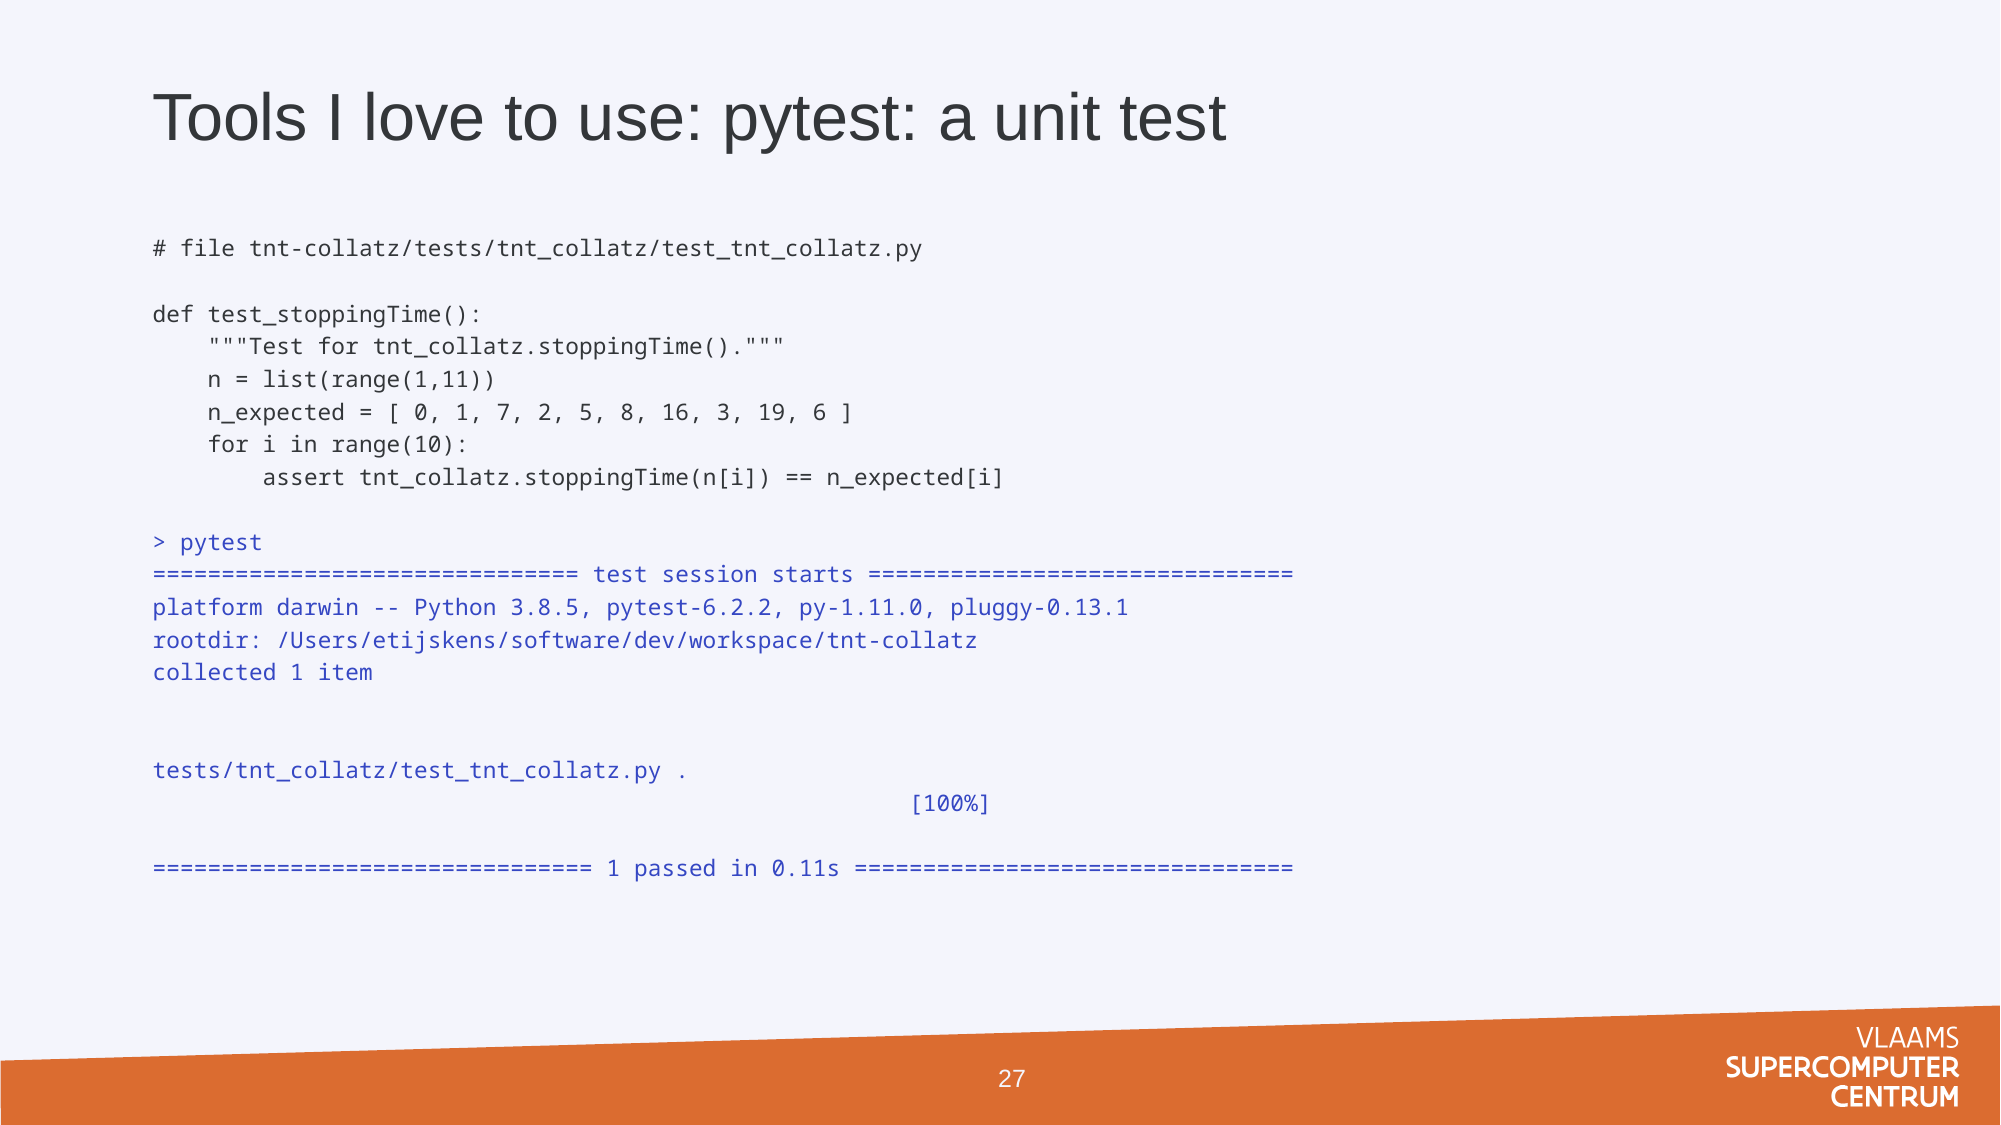

# Tools I love to use: pytest: a unit test
# file tnt-collatz/tests/tnt_collatz/test_tnt_collatz.py

def test_stoppingTime():
    """Test for tnt_collatz.stoppingTime()."""
    n = list(range(1,11))
    n_expected = [ 0, 1, 7, 2, 5, 8, 16, 3, 19, 6 ]
    for i in range(10):
        assert tnt_collatz.stoppingTime(n[i]) == n_expected[i]
> pytest
=============================== test session starts ===============================
platform darwin -- Python 3.8.5, pytest-6.2.2, py-1.11.0, pluggy-0.13.1
rootdir: /Users/etijskens/software/dev/workspace/tnt-collatz
collected 1 item

tests/tnt_collatz/test_tnt_collatz.py .                                                                                                                                            [100%]

================================ 1 passed in 0.11s ================================

27